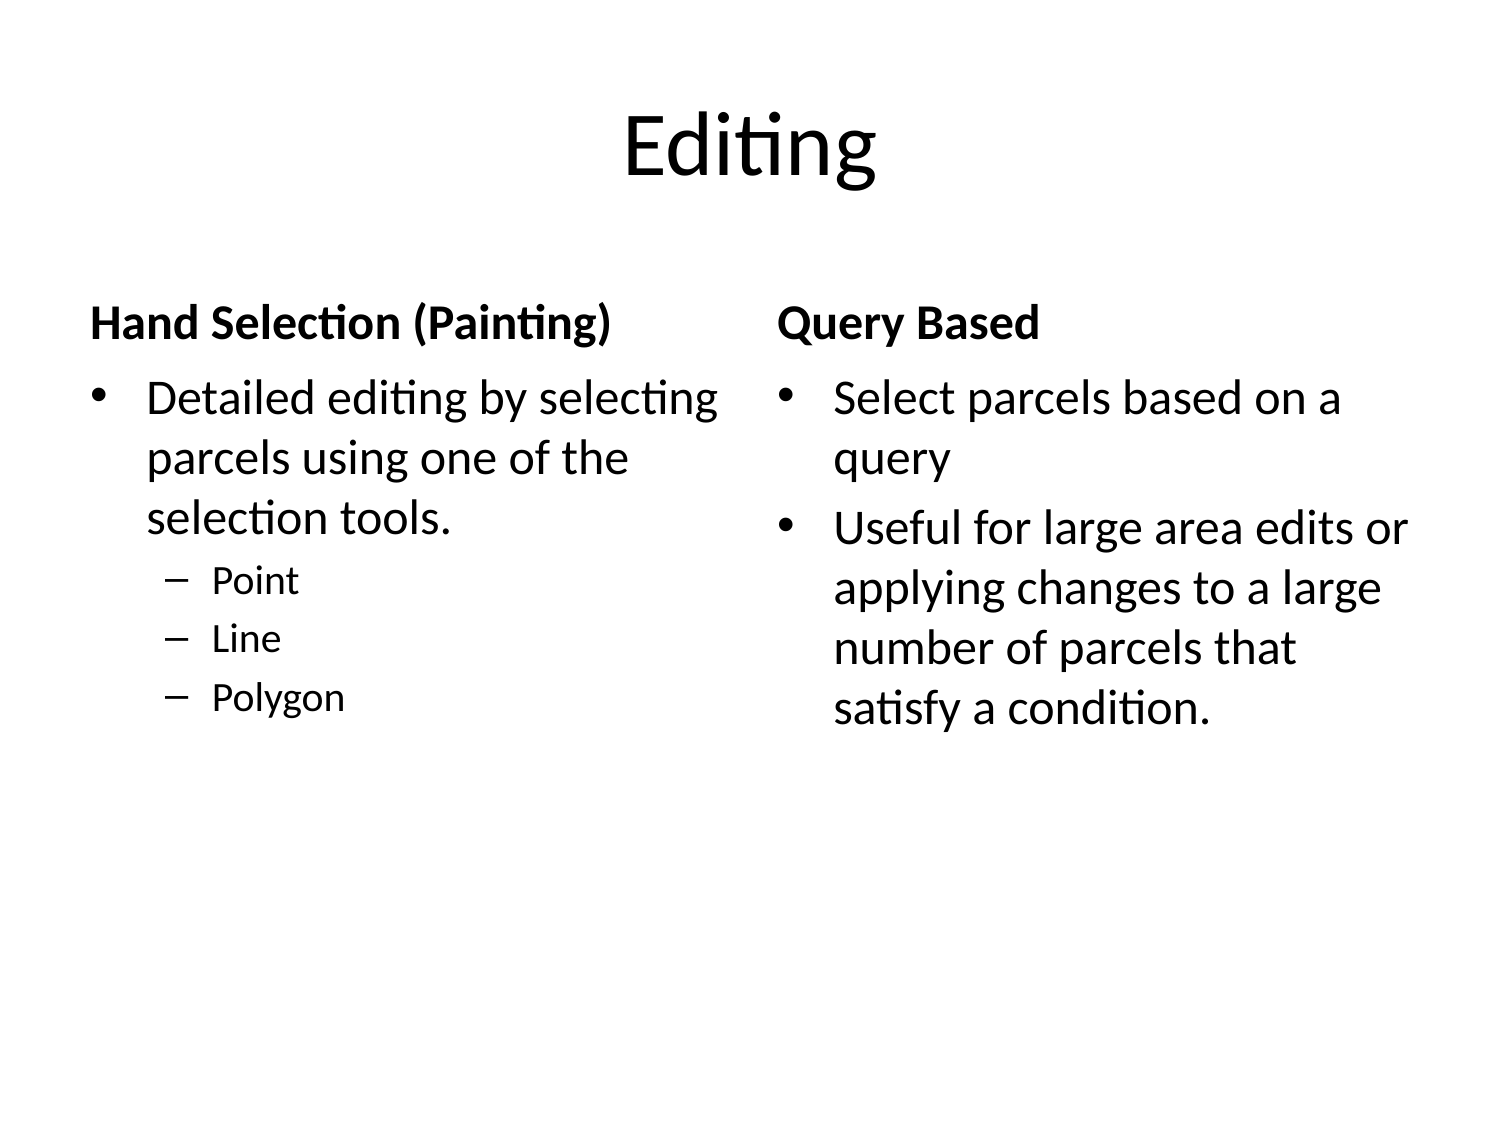

# Editing
Hand Selection (Painting)
Query Based
Detailed editing by selecting parcels using one of the selection tools.
Point
Line
Polygon
Select parcels based on a query
Useful for large area edits or applying changes to a large number of parcels that satisfy a condition.